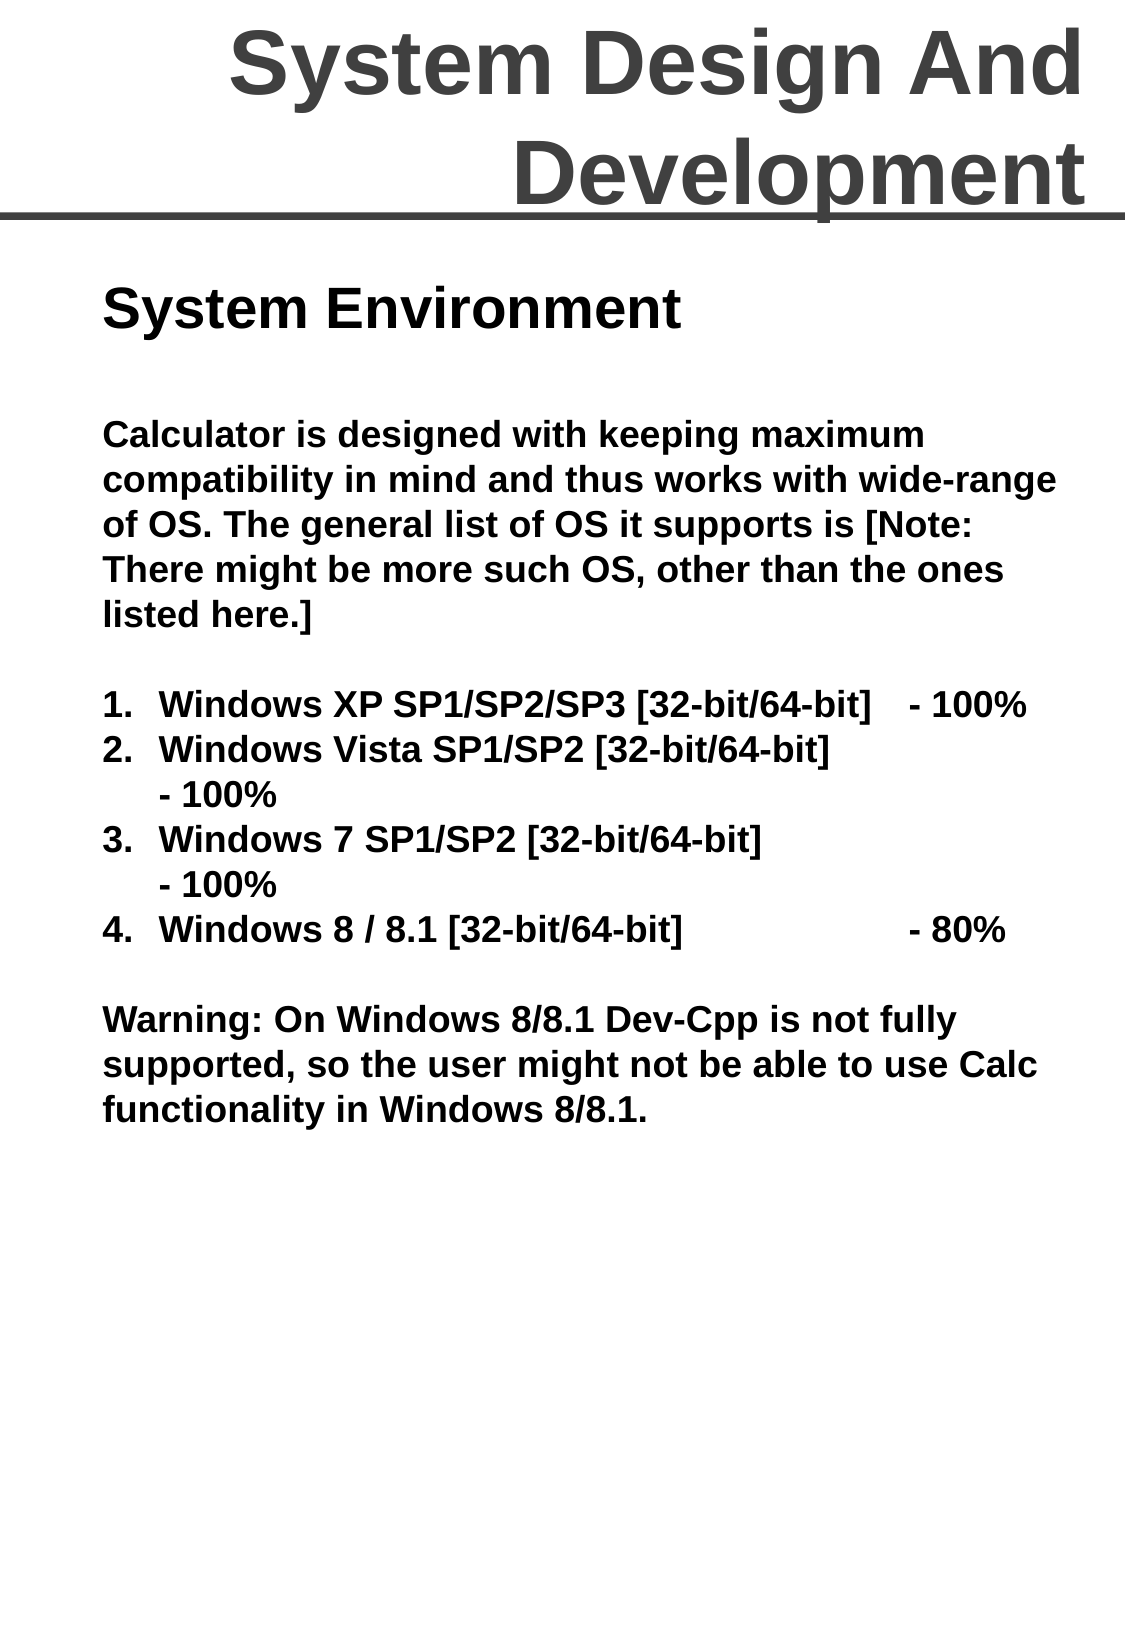

System Design And Development

System Environment

Calculator is designed with keeping maximum compatibility in mind and thus works with wide-range of OS. The general list of OS it supports is [Note: There might be more such OS, other than the ones listed here.]

Windows XP SP1/SP2/SP3 [32-bit/64-bit] 	- 100%
Windows Vista SP1/SP2 [32-bit/64-bit]		- 100%
Windows 7 SP1/SP2 [32-bit/64-bit]		- 100%
Windows 8 / 8.1 [32-bit/64-bit]		- 80%

Warning: On Windows 8/8.1 Dev-Cpp is not fully supported, so the user might not be able to use Calc functionality in Windows 8/8.1.